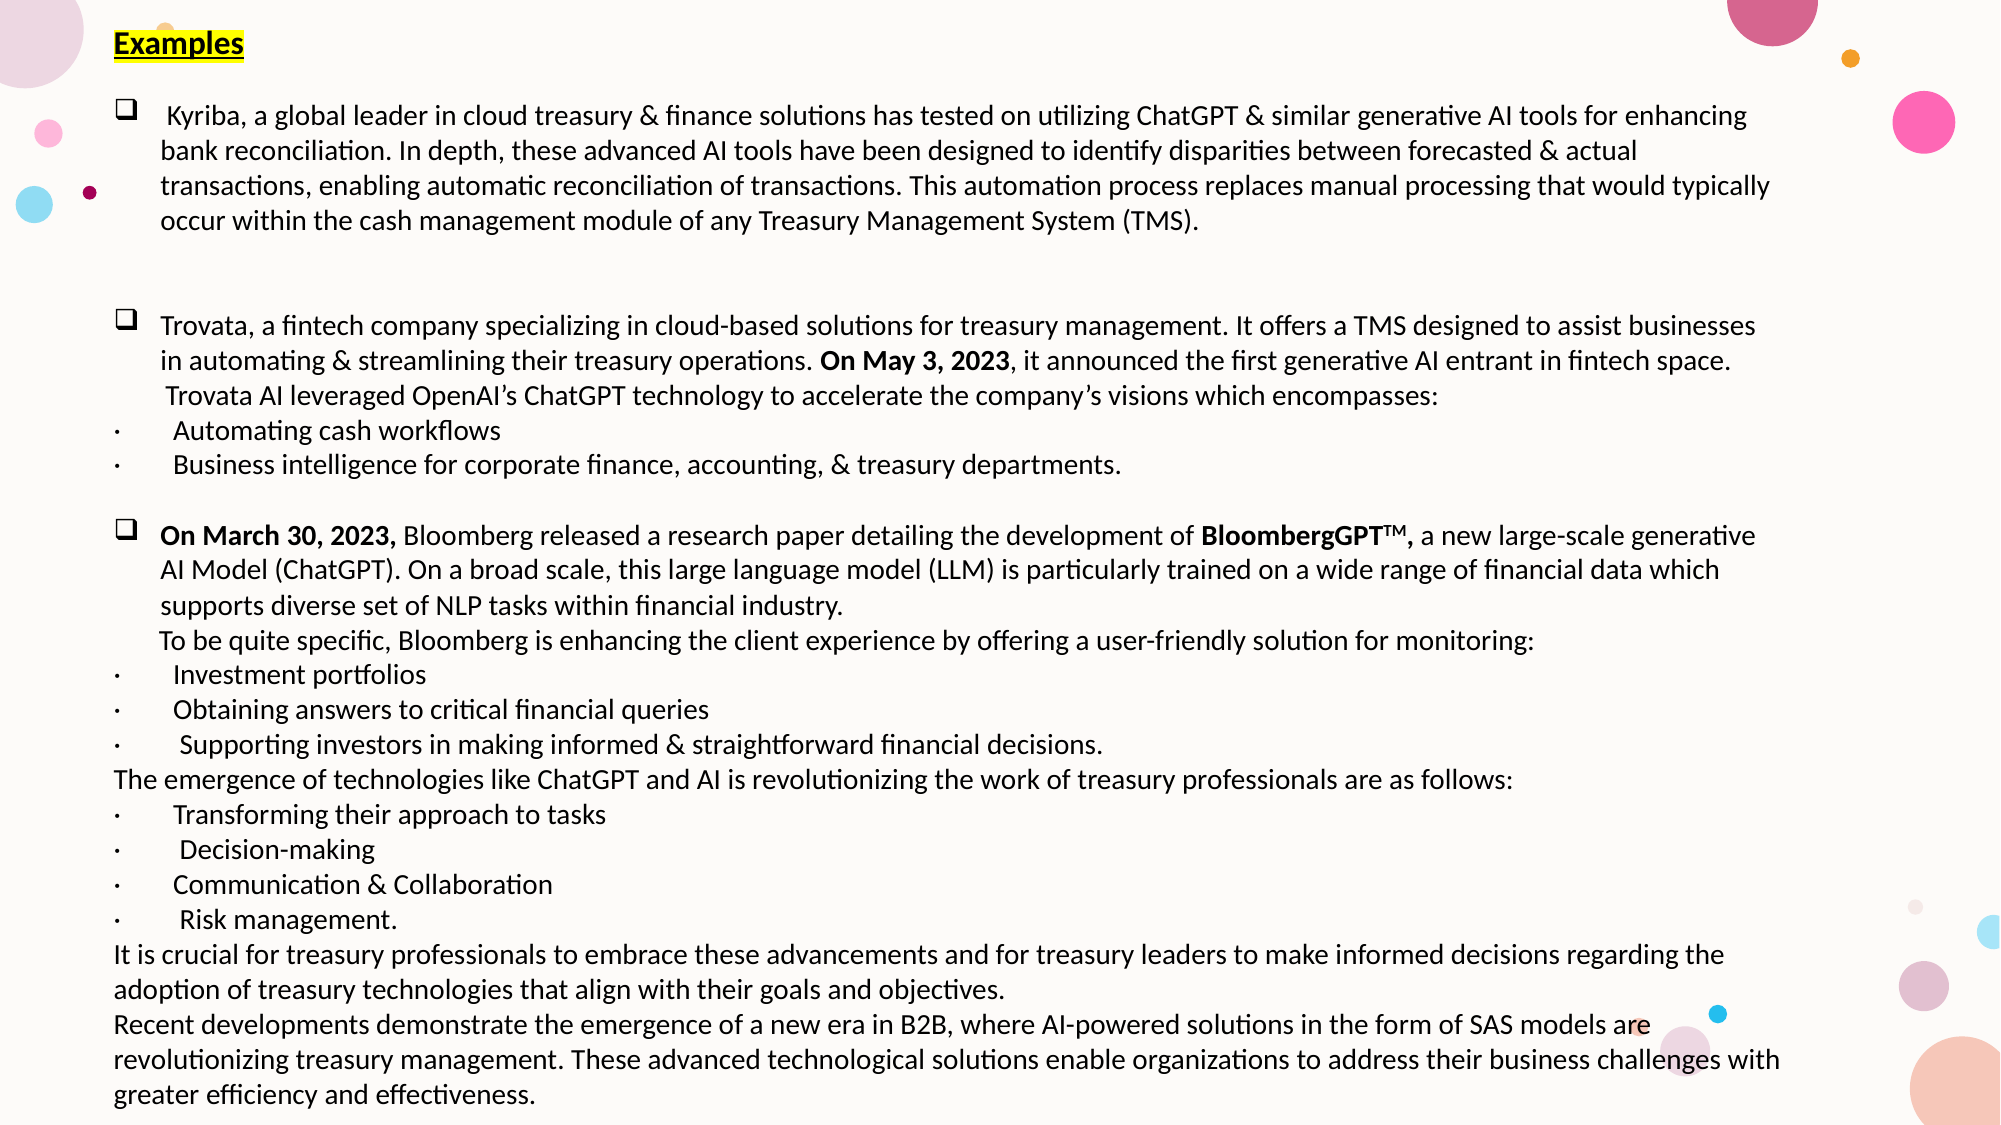

Examples

 Kyriba, a global leader in cloud treasury & finance solutions has tested on utilizing ChatGPT & similar generative AI tools for enhancing bank reconciliation. In depth, these advanced AI tools have been designed to identify disparities between forecasted & actual transactions, enabling automatic reconciliation of transactions. This automation process replaces manual processing that would typically occur within the cash management module of any Treasury Management System (TMS).

Trovata, a fintech company specializing in cloud-based solutions for treasury management. It offers a TMS designed to assist businesses in automating & streamlining their treasury operations. On May 3, 2023, it announced the first generative AI entrant in fintech space.
        Trovata AI leveraged OpenAI’s ChatGPT technology to accelerate the company’s visions which encompasses:
·        Automating cash workflows
·        Business intelligence for corporate finance, accounting, & treasury departments.

On March 30, 2023, Bloomberg released a research paper detailing the development of BloombergGPTTM, a new large-scale generative AI Model (ChatGPT). On a broad scale, this large language model (LLM) is particularly trained on a wide range of financial data which supports diverse set of NLP tasks within financial industry.
       To be quite specific, Bloomberg is enhancing the client experience by offering a user-friendly solution for monitoring:
·        Investment portfolios
·        Obtaining answers to critical financial queries
·         Supporting investors in making informed & straightforward financial decisions.
The emergence of technologies like ChatGPT and AI is revolutionizing the work of treasury professionals are as follows:
·        Transforming their approach to tasks
·         Decision-making
·        Communication & Collaboration
·         Risk management.
It is crucial for treasury professionals to embrace these advancements and for treasury leaders to make informed decisions regarding the adoption of treasury technologies that align with their goals and objectives.
Recent developments demonstrate the emergence of a new era in B2B, where AI-powered solutions in the form of SAS models are revolutionizing treasury management. These advanced technological solutions enable organizations to address their business challenges with greater efficiency and effectiveness.